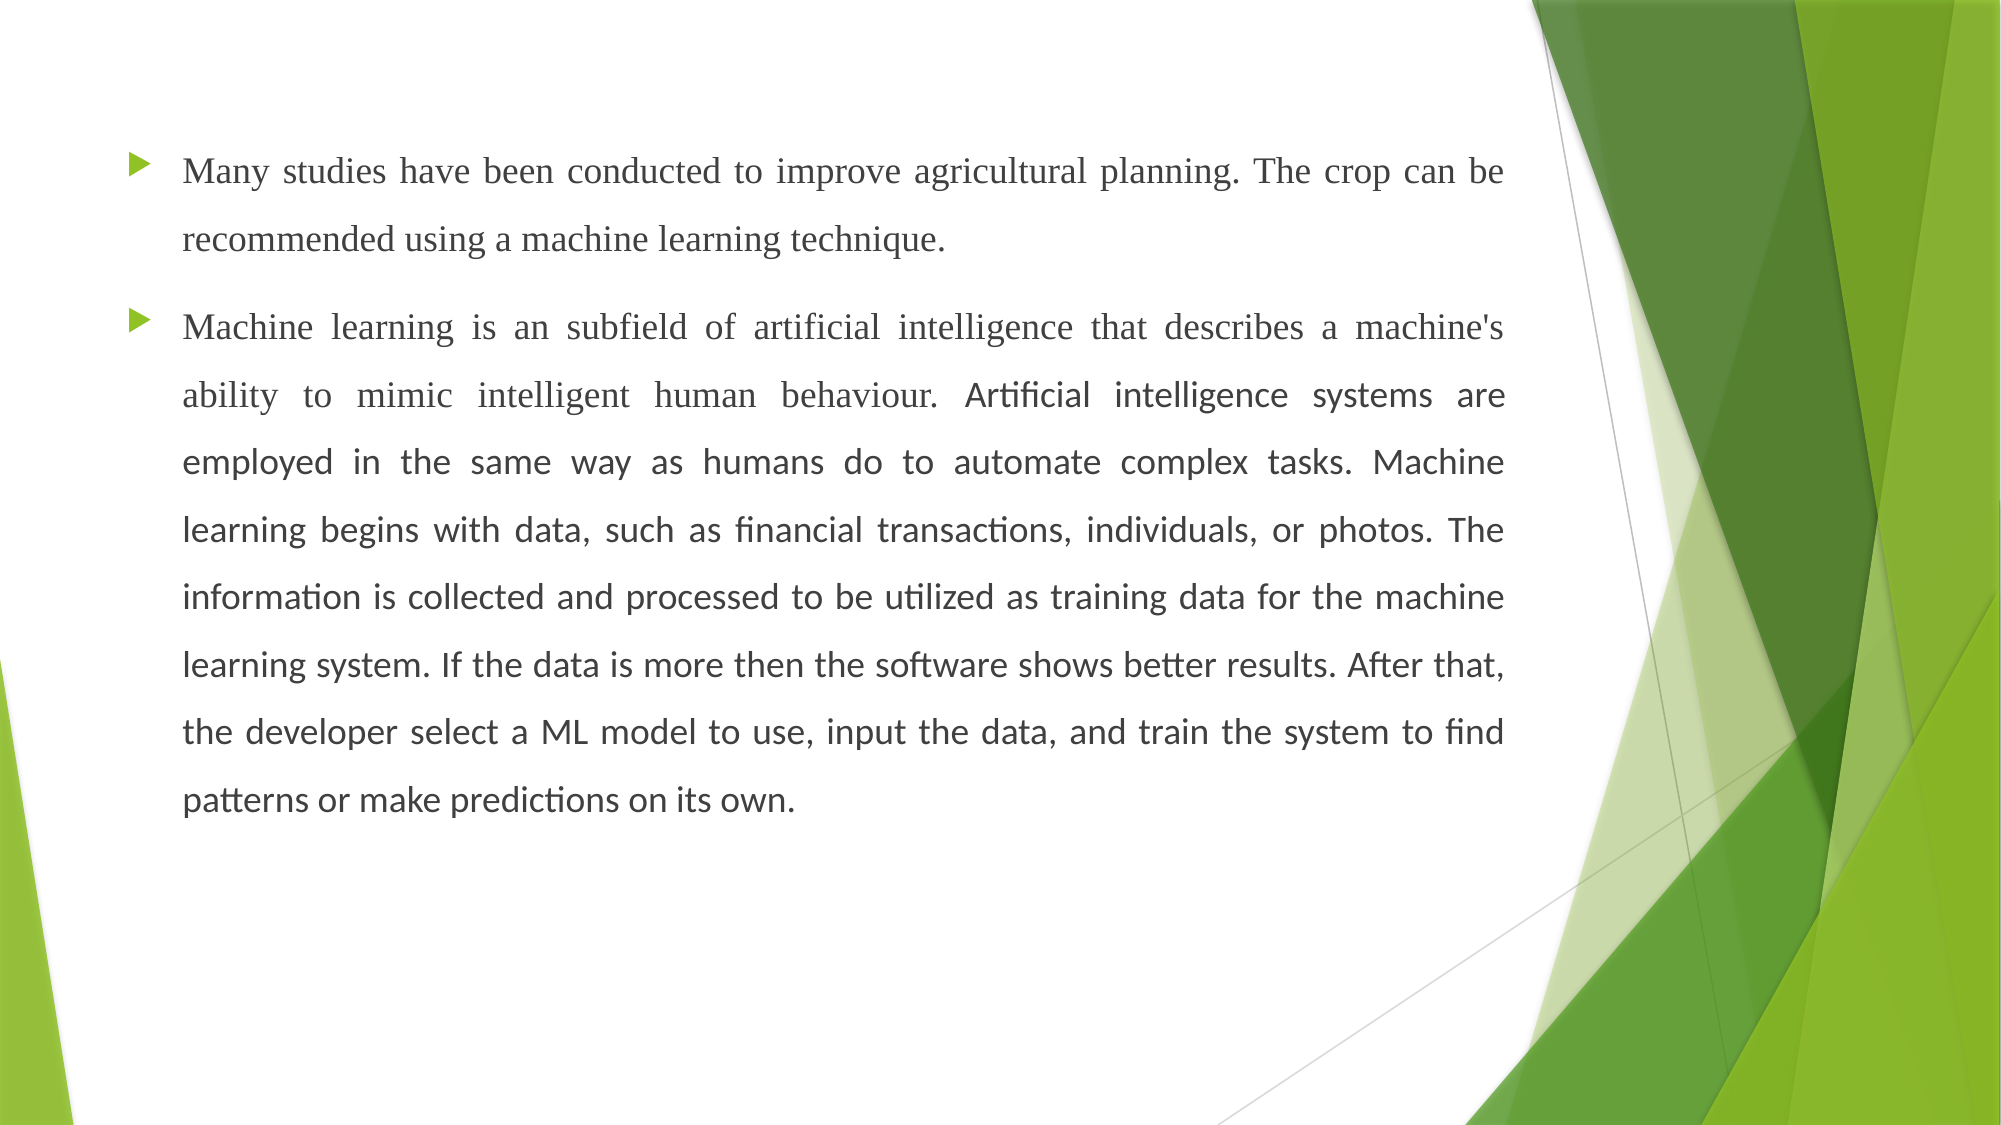

Many studies have been conducted to improve agricultural planning. The crop can be recommended using a machine learning technique.
Machine learning is an subfield of artificial intelligence that describes a machine's ability to mimic intelligent human behaviour. Artificial intelligence systems are employed in the same way as humans do to automate complex tasks. Machine learning begins with data, such as financial transactions, individuals, or photos. The information is collected and processed to be utilized as training data for the machine learning system. If the data is more then the software shows better results. After that, the developer select a ML model to use, input the data, and train the system to find patterns or make predictions on its own.